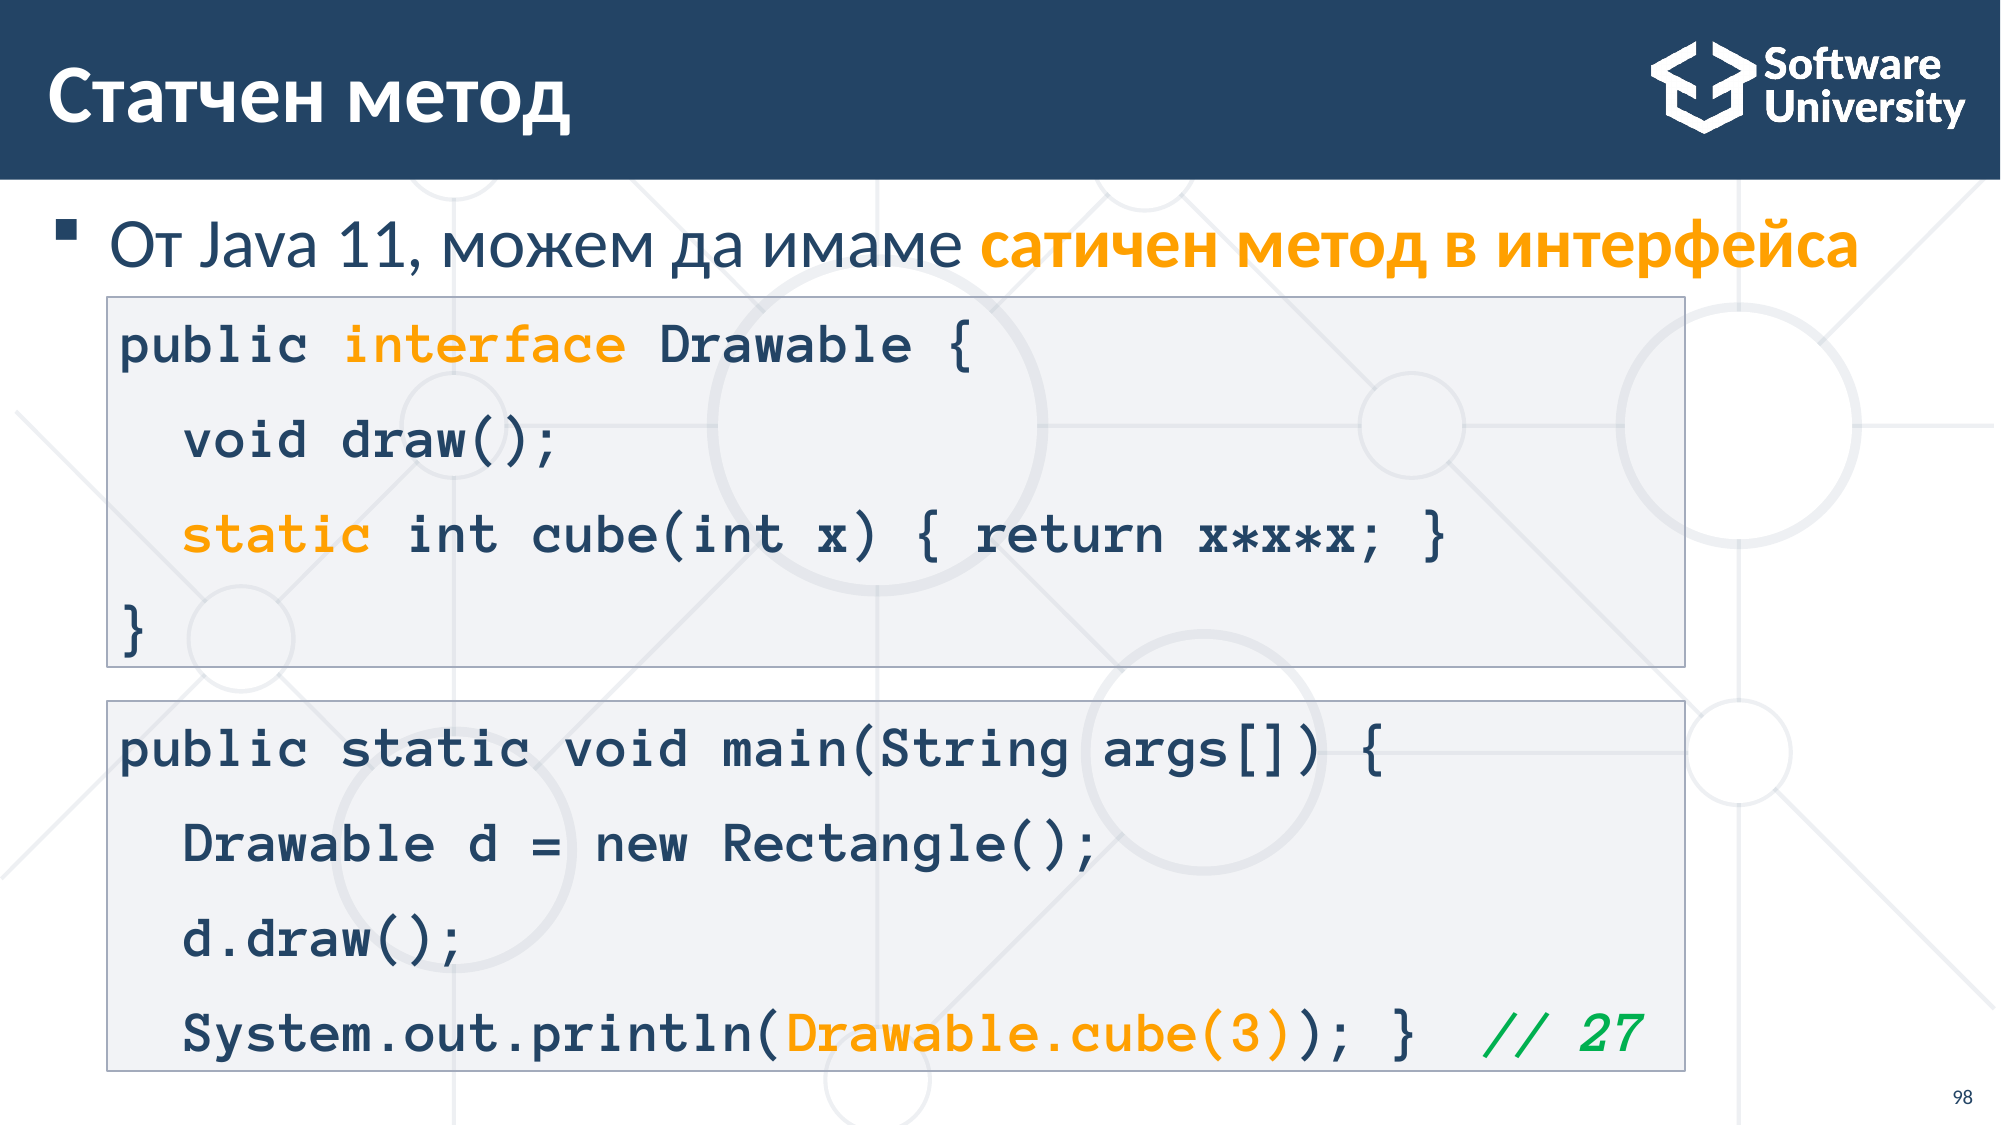

# Статчен метод
От Java 11, можем да имаме сатичен метод в интерфейса
public interface Drawable {
  void draw();
  static int cube(int x) { return x*x*x; }
}
public static void main(String args[]) {
  Drawable d = new Rectangle();
  d.draw();
  System.out.println(Drawable.cube(3)); }  // 27
98